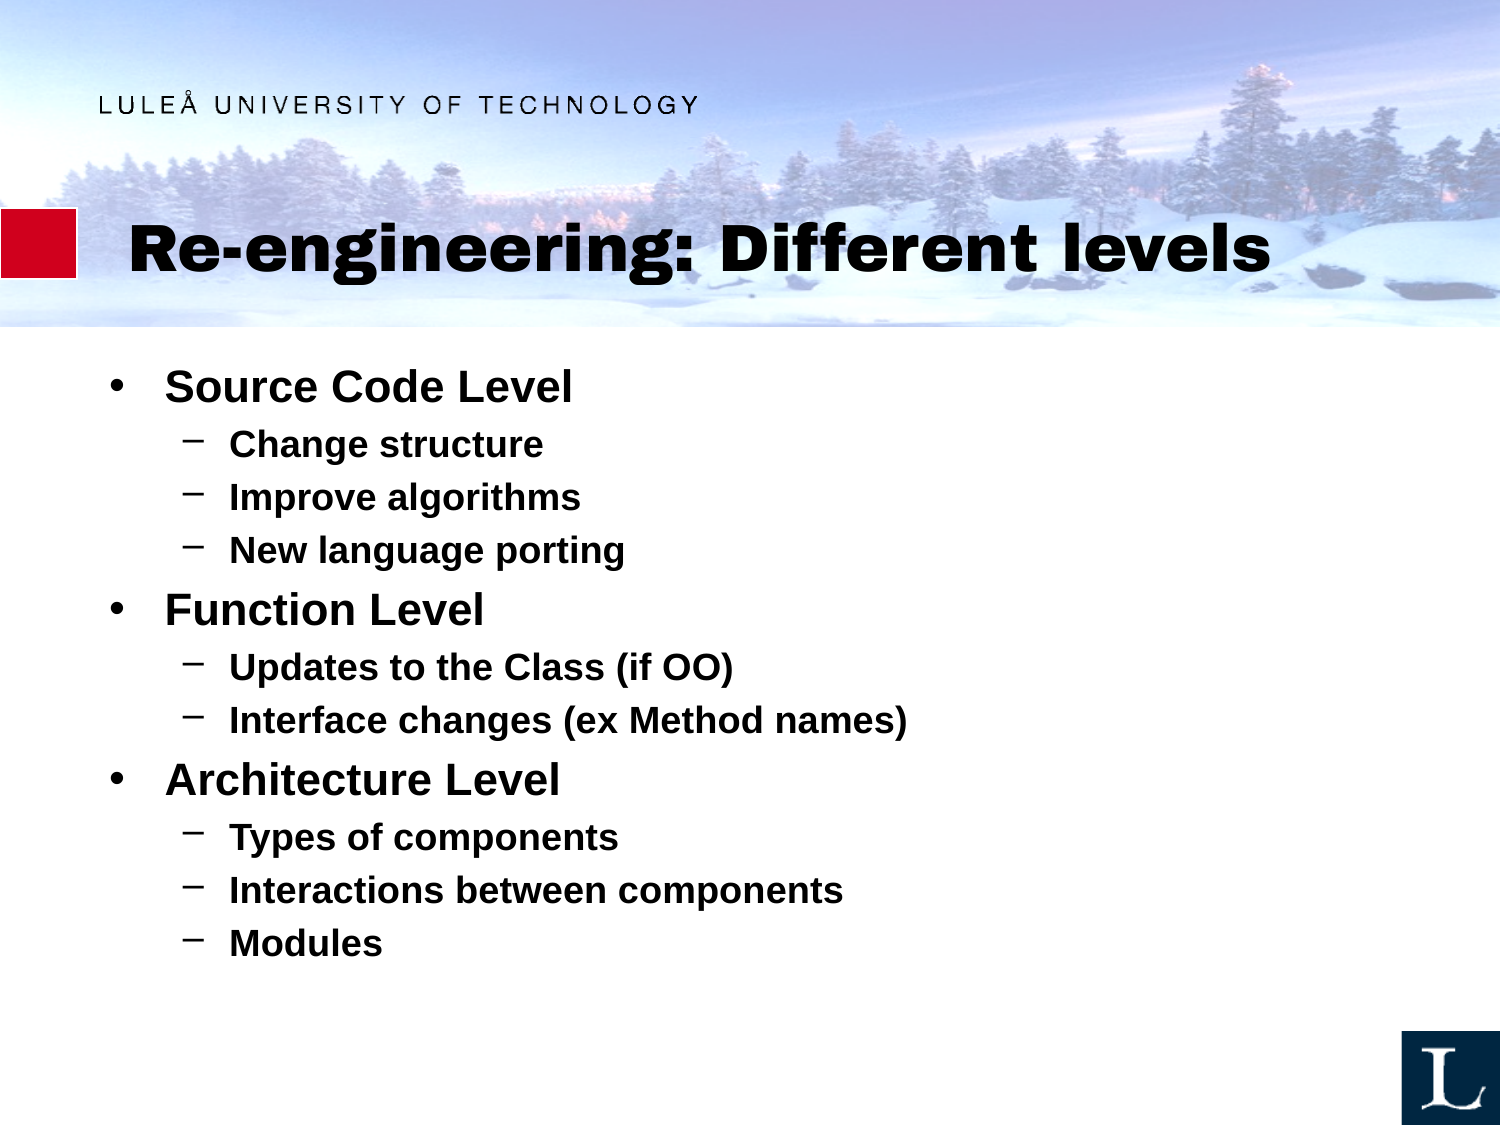

# Re-engineering: Different levels
Source Code Level
Change structure
Improve algorithms
New language porting
Function Level
Updates to the Class (if OO)
Interface changes (ex Method names)
Architecture Level
Types of components
Interactions between components
Modules